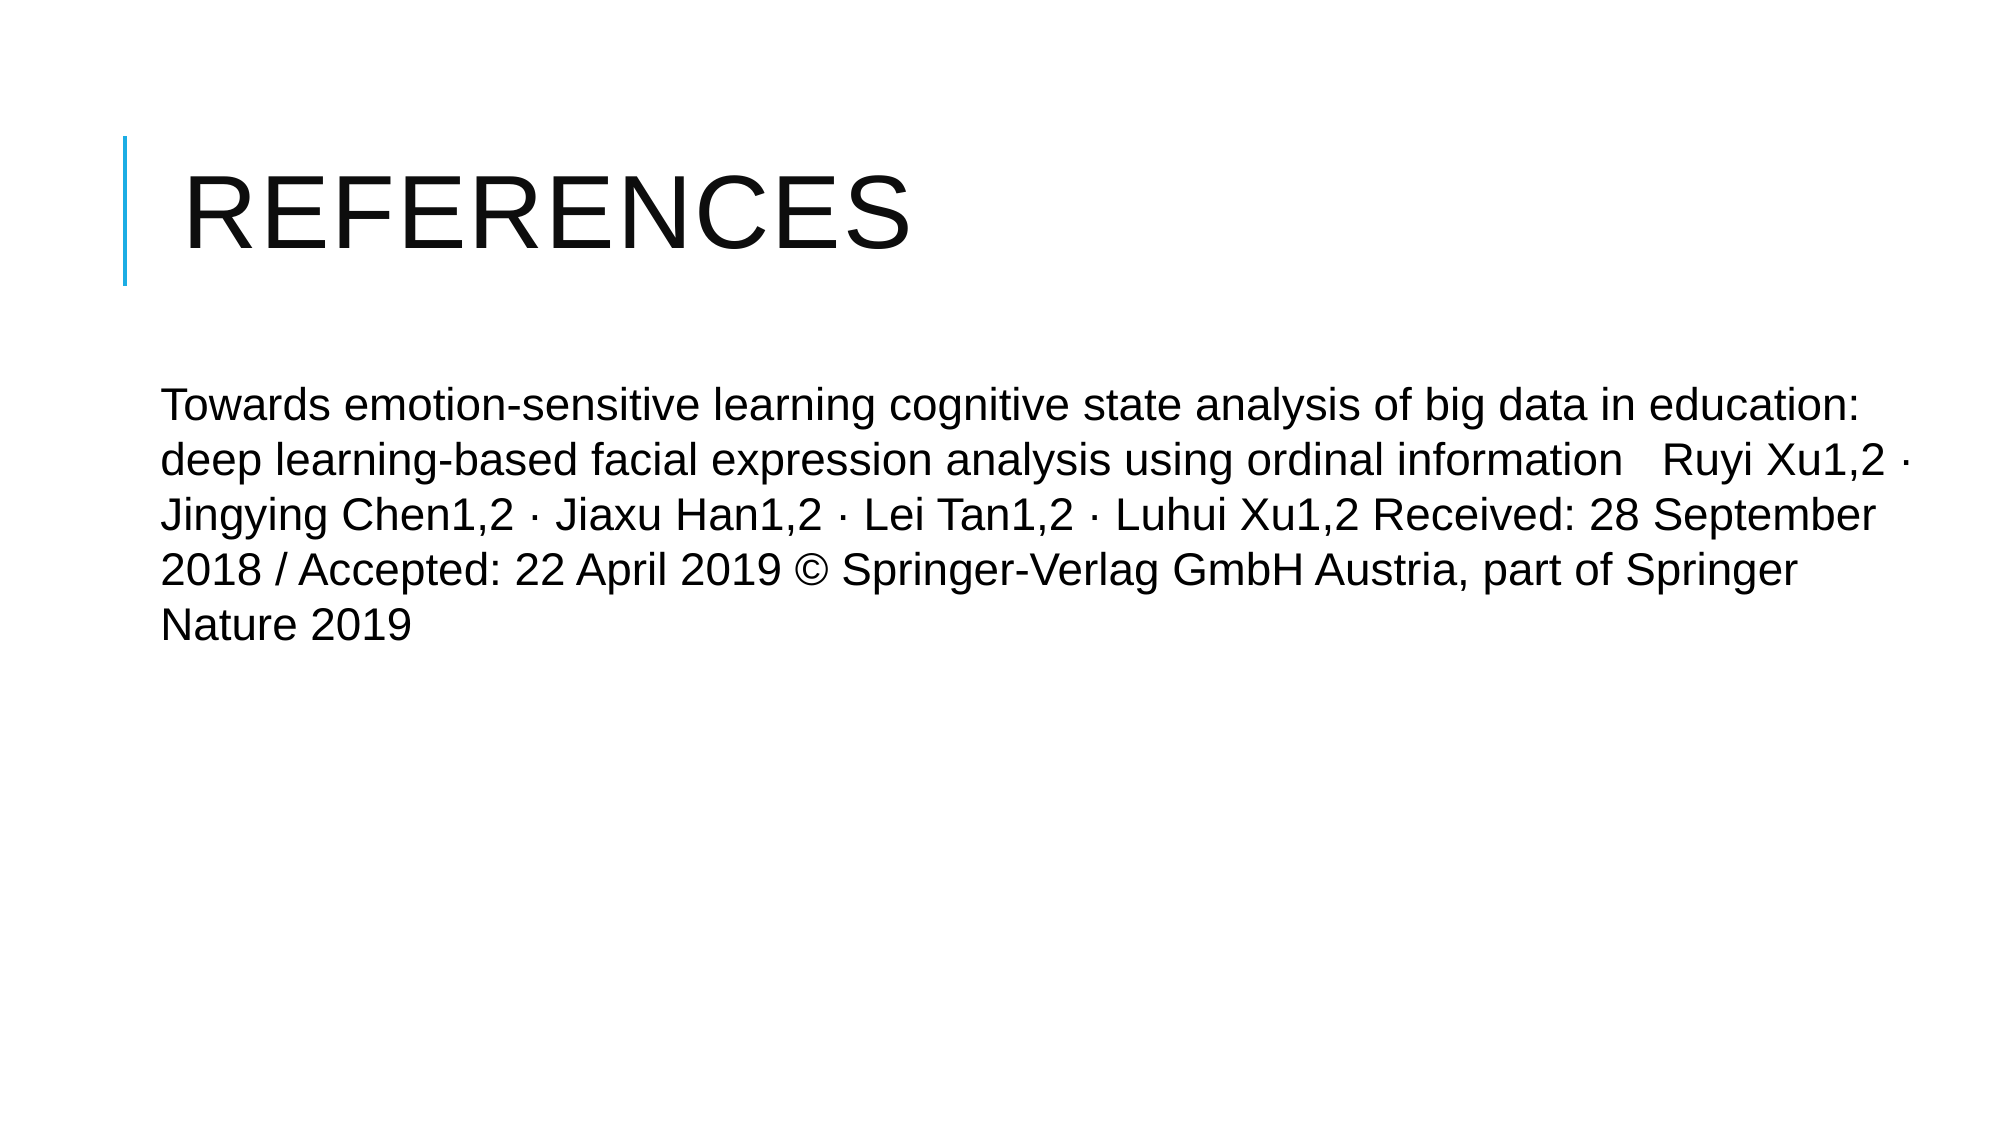

# references
Towards emotion-sensitive learning cognitive state analysis of big data in education: deep learning-based facial expression analysis using ordinal information   Ruyi Xu1,2 · Jingying Chen1,2 · Jiaxu Han1,2 · Lei Tan1,2 · Luhui Xu1,2 Received: 28 September 2018 / Accepted: 22 April 2019 © Springer-Verlag GmbH Austria, part of Springer Nature 2019